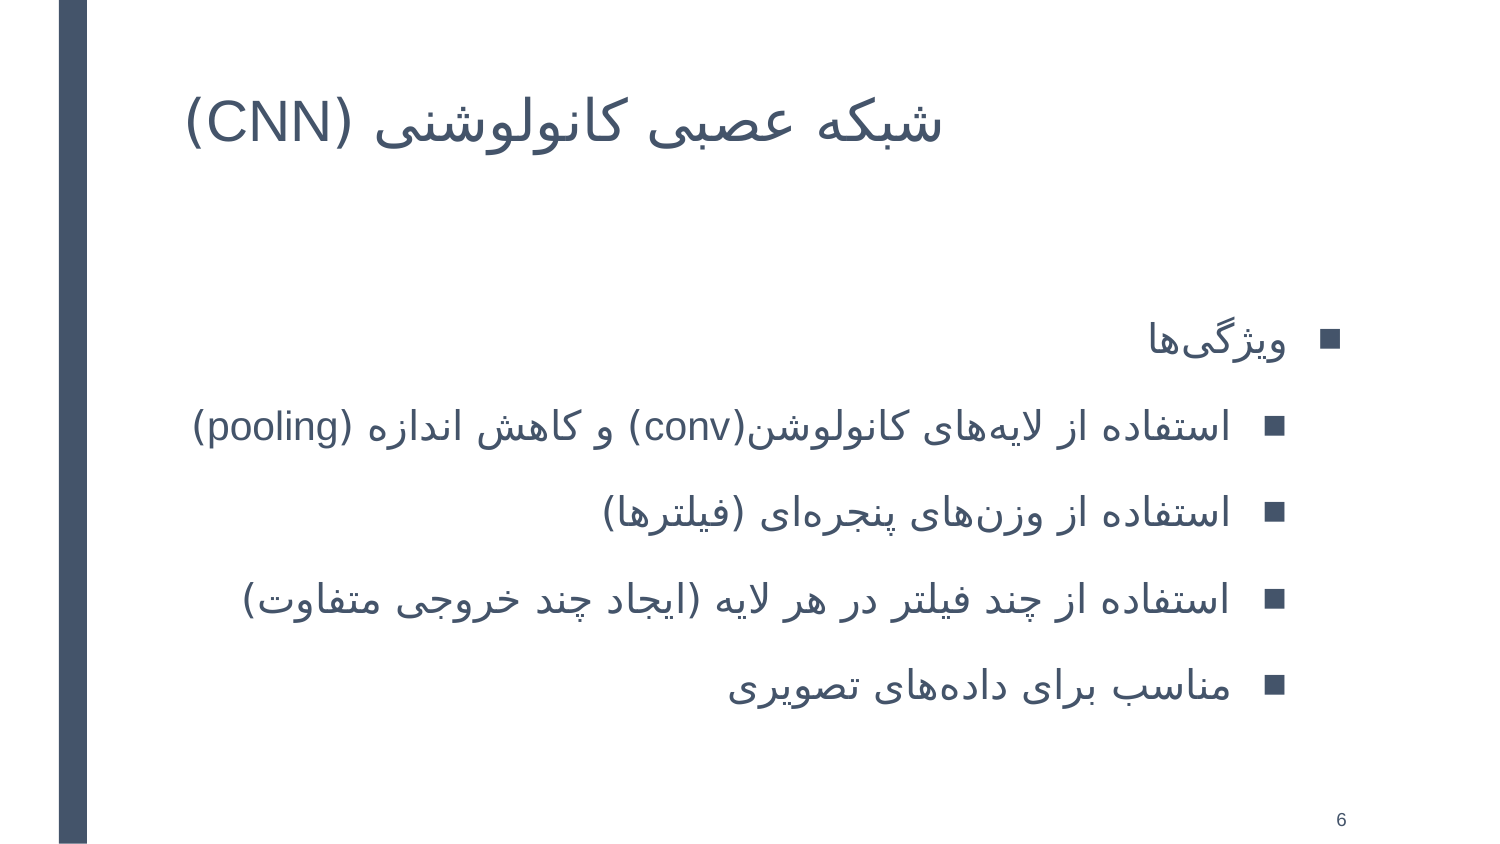

# شبکه عصبی کانولوشنی (CNN)
ویژگی‌ها
استفاده از لایه‌های کانولوشن(conv) و کاهش اندازه (pooling)
استفاده از وزن‌های پنجره‌ای (فیلترها)
استفاده از چند فیلتر در هر لایه (ایجاد چند خروجی متفاوت)
مناسب برای داده‌های تصویری

6